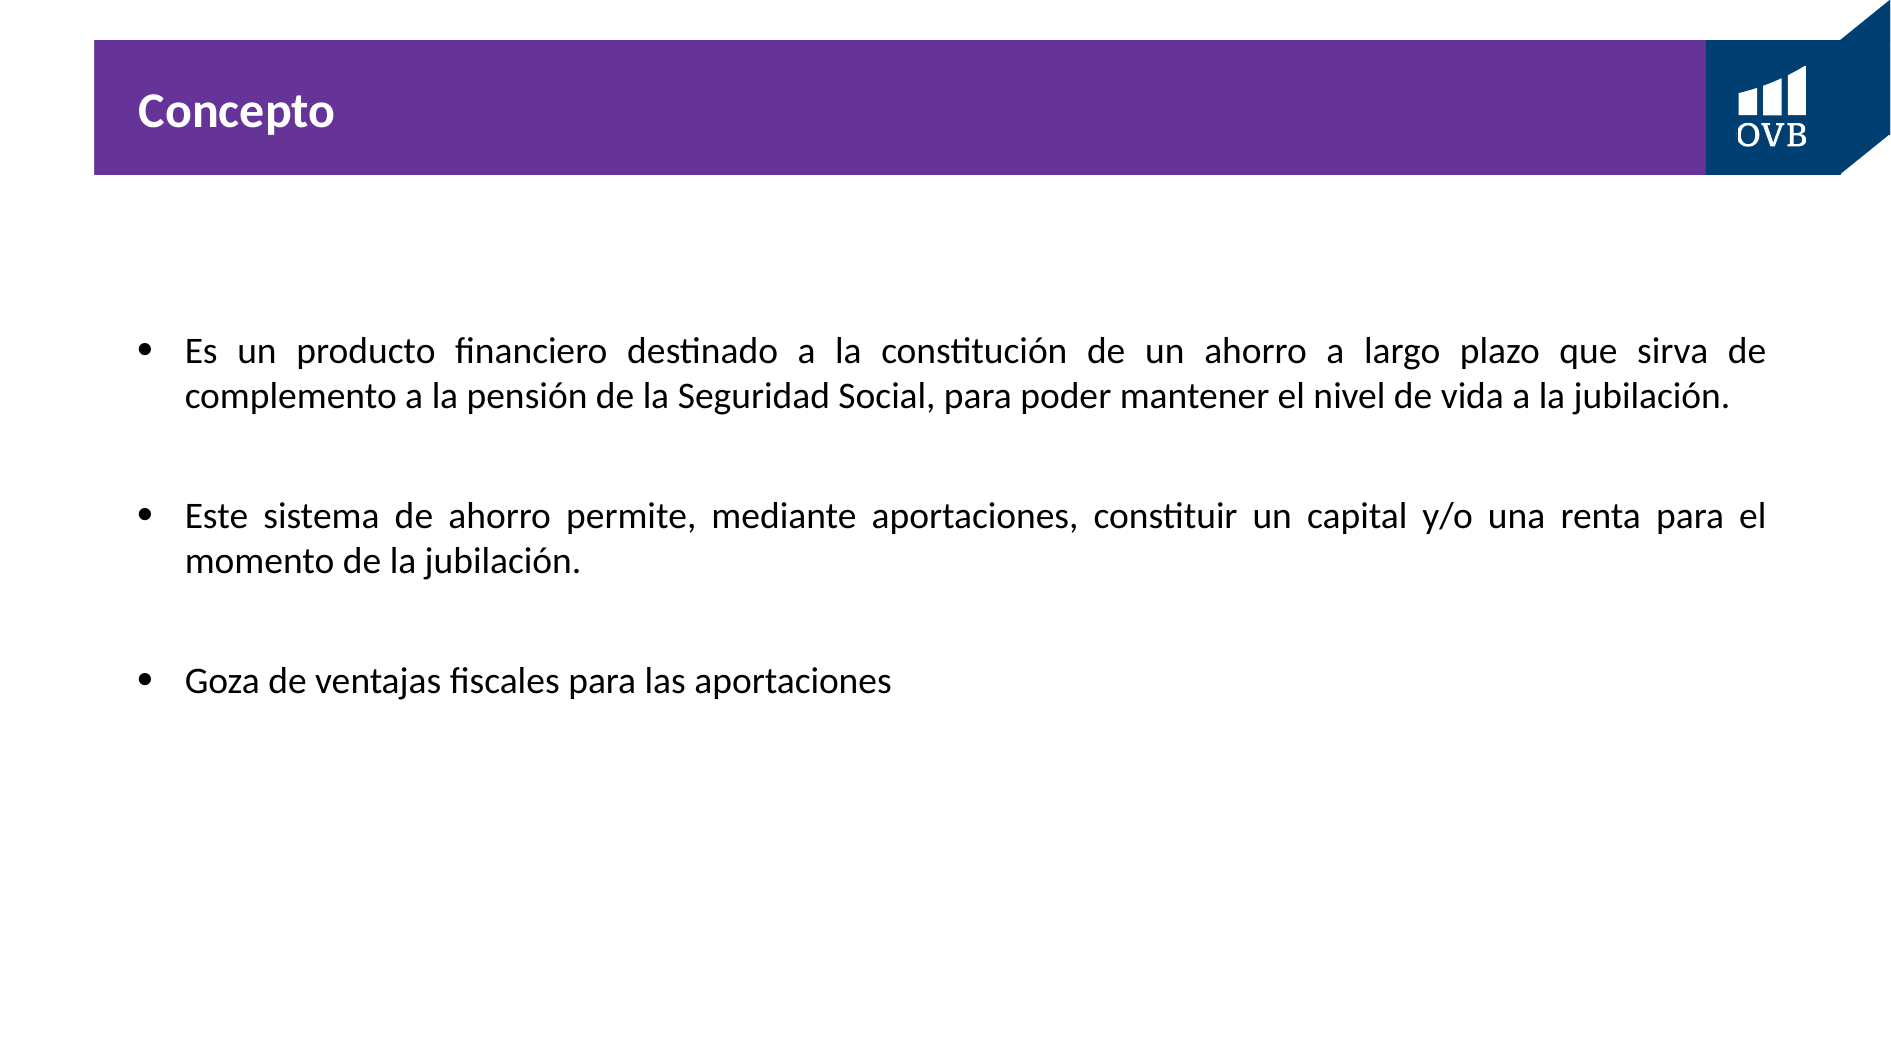

# Concepto
Es un producto financiero destinado a la constitución de un ahorro a largo plazo que sirva de complemento a la pensión de la Seguridad Social, para poder mantener el nivel de vida a la jubilación.

Este sistema de ahorro permite, mediante aportaciones, constituir un capital y/o una renta para el momento de la jubilación.

Goza de ventajas fiscales para las aportaciones